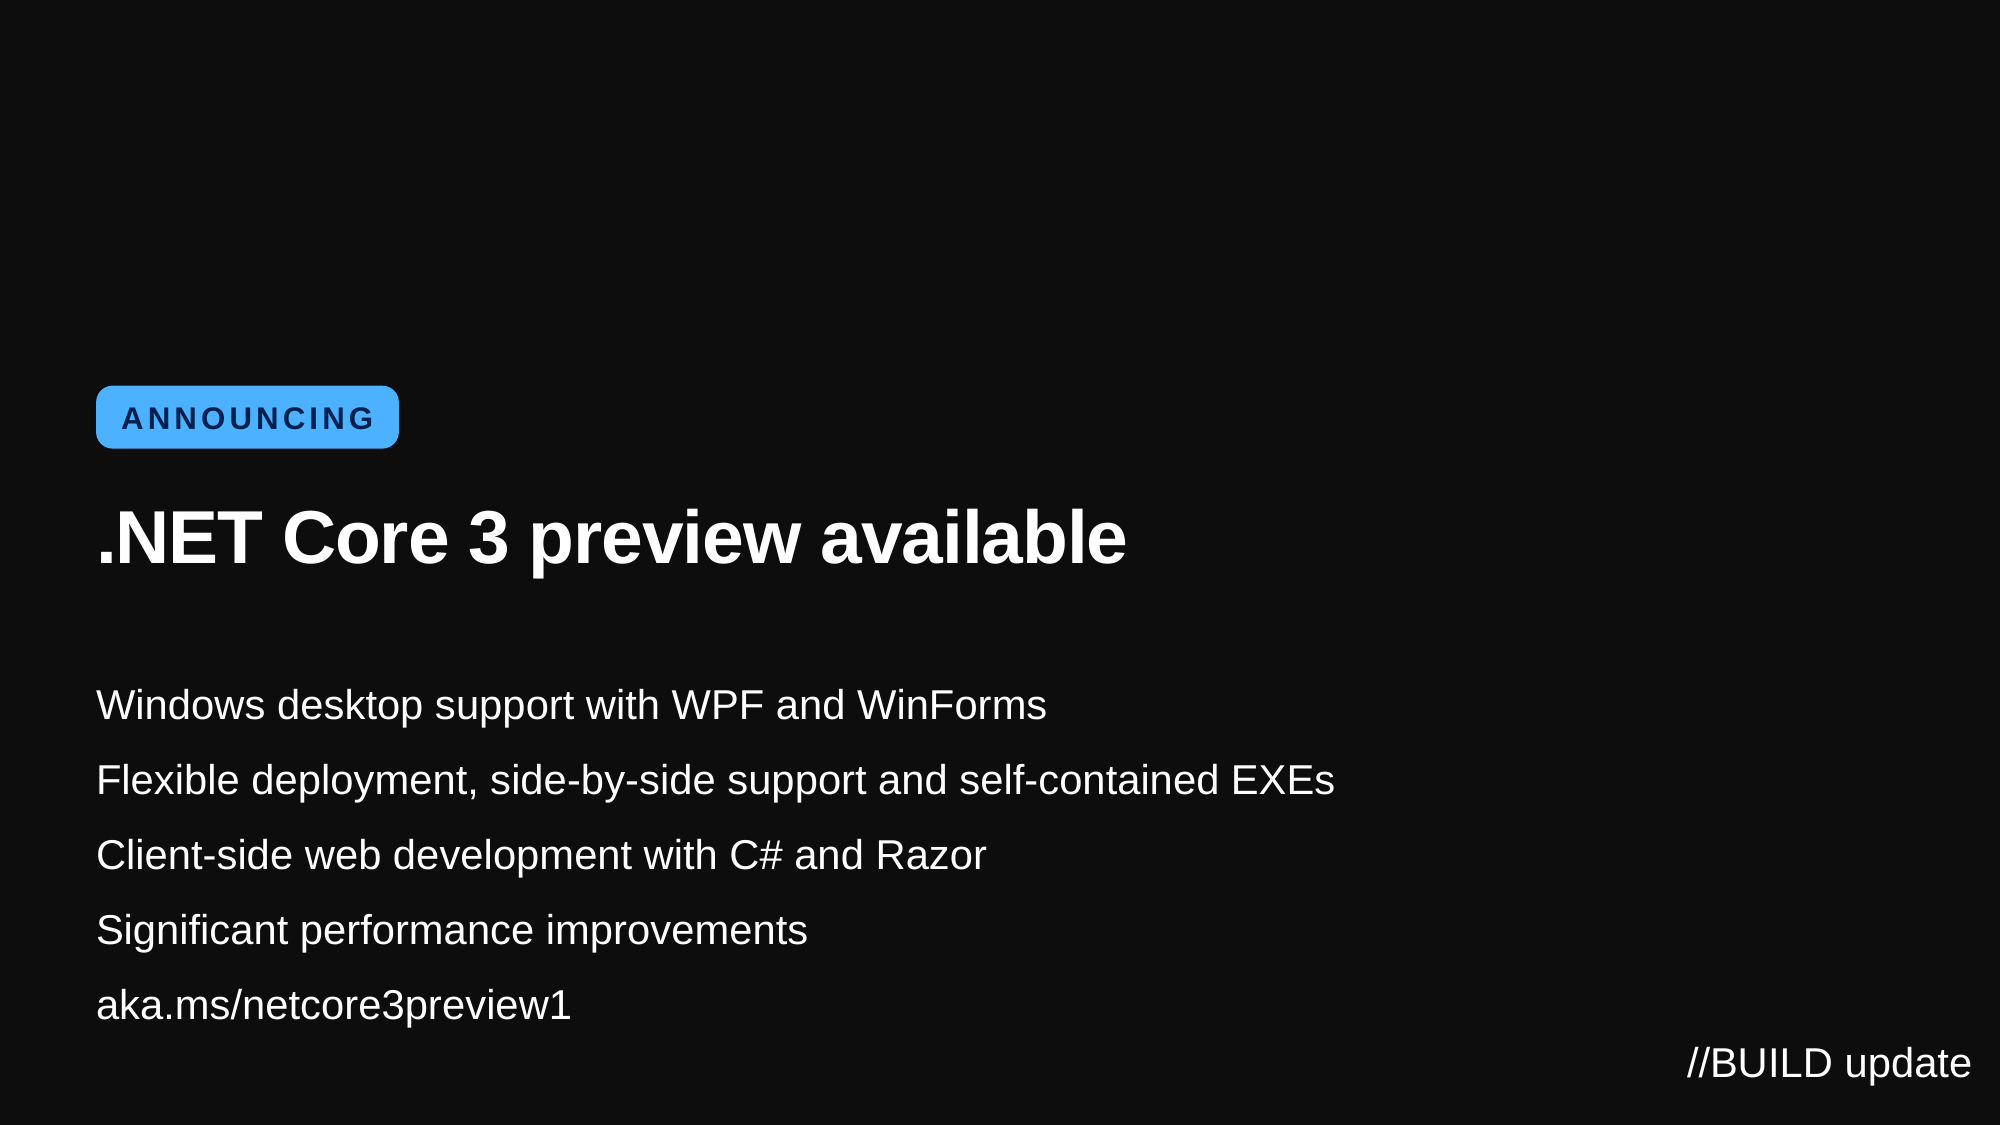

ANNOUNCING
# .NET Core 3 preview available
Windows desktop support with WPF and WinForms
Flexible deployment, side-by-side support and self-contained EXEs
Client-side web development with C# and Razor
Significant performance improvements
aka.ms/netcore3preview1

//BUILD update